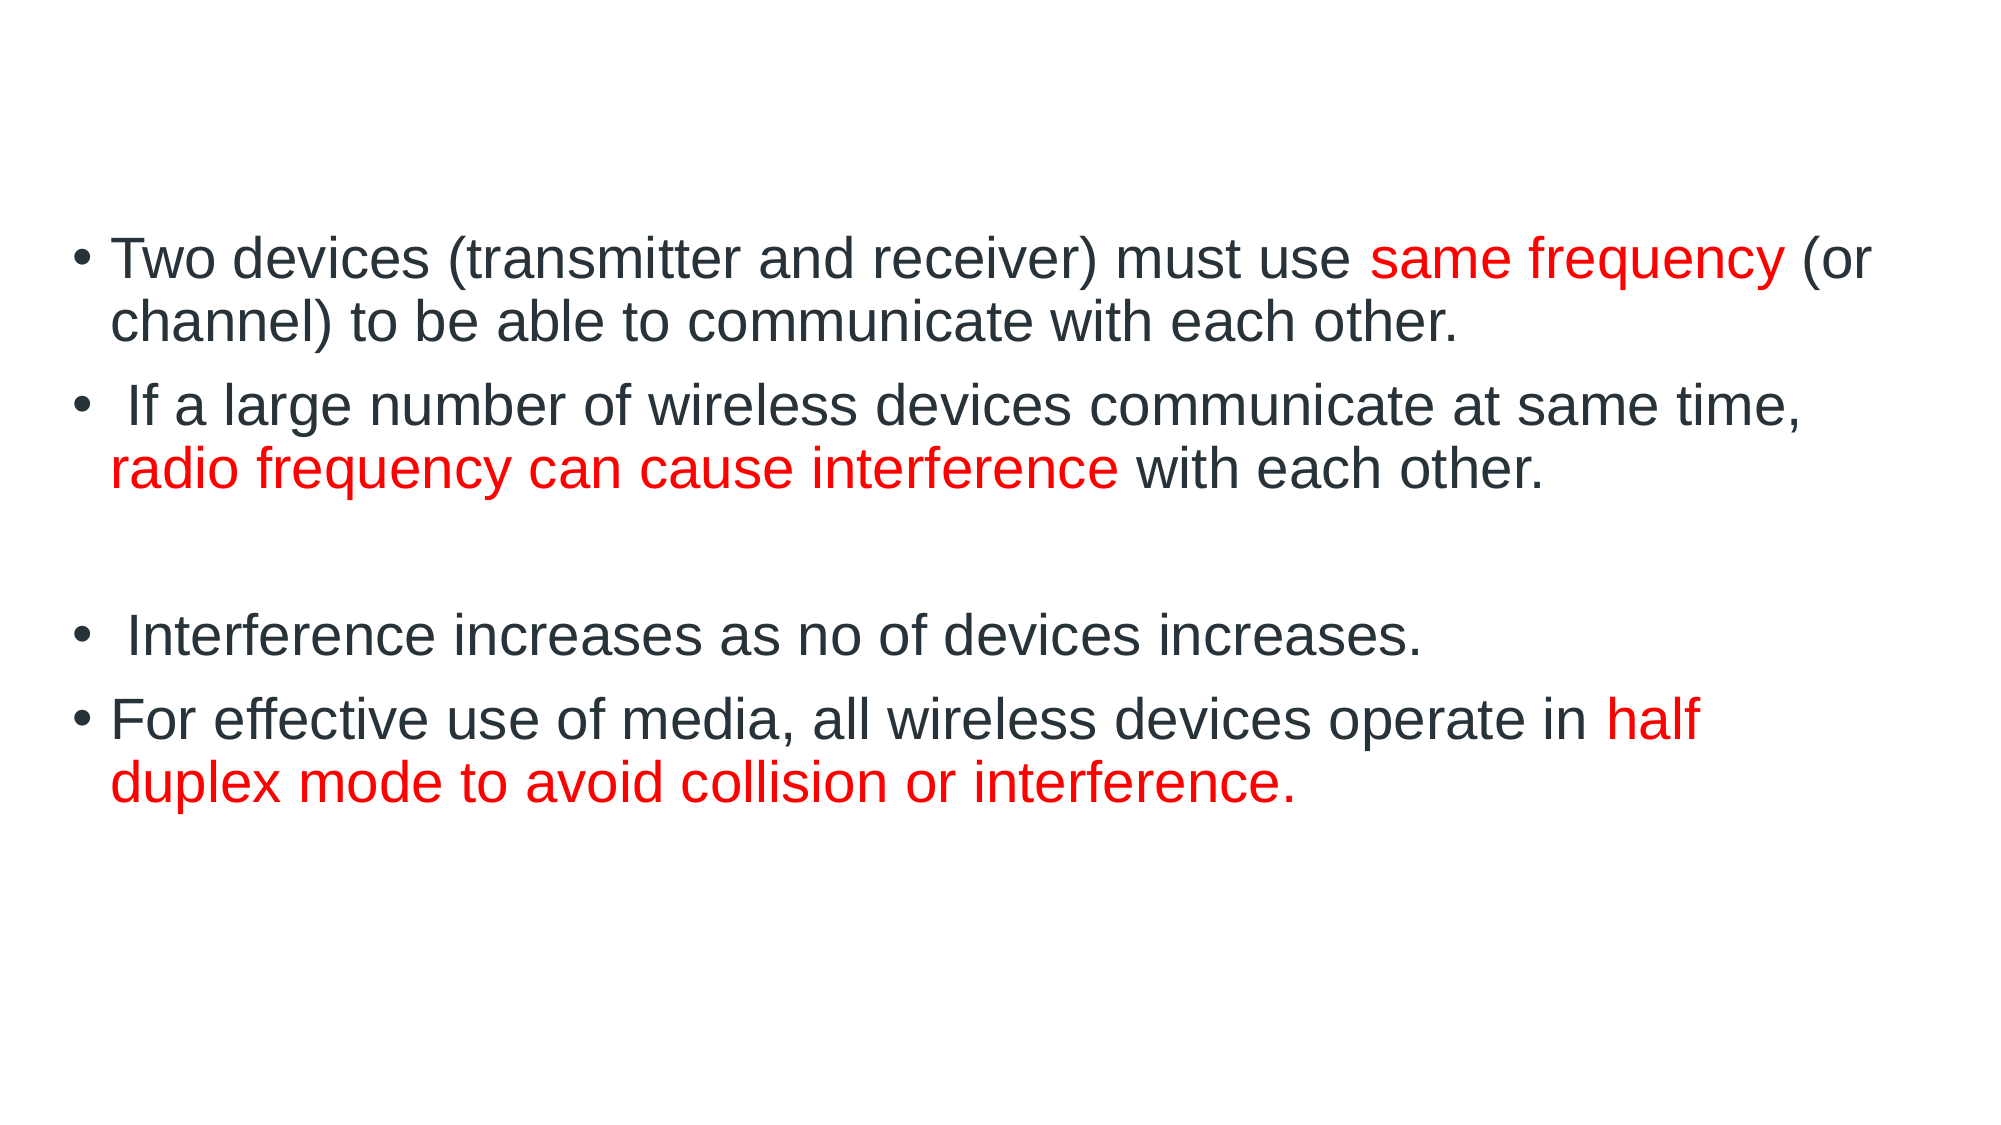

Two devices (transmitter and receiver) must use same frequency (or channel) to be able to communicate with each other.
 If a large number of wireless devices communicate at same time, radio frequency can cause interference with each other.

 Interference increases as no of devices increases.
For effective use of media, all wireless devices operate in half duplex mode to avoid collision or interference.